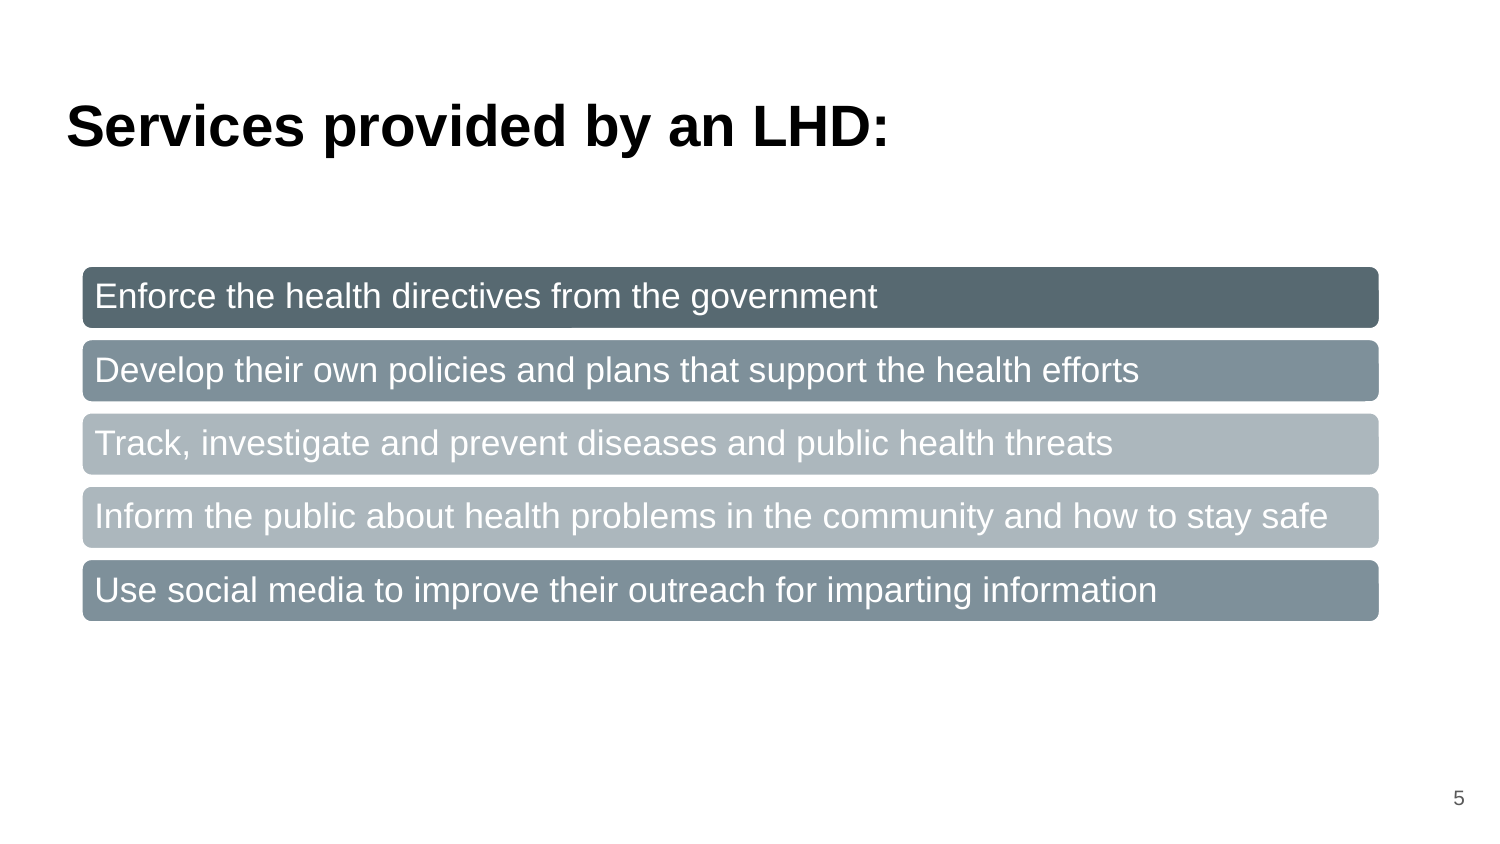

# Services provided by an LHD:

Enforce the health directives from the government

Develop their own policies and plans that support the health efforts

Track, investigate and prevent diseases and public health threats

Inform the public about health problems in the community and how to stay safe

Use social media to improve their outreach for imparting information
5